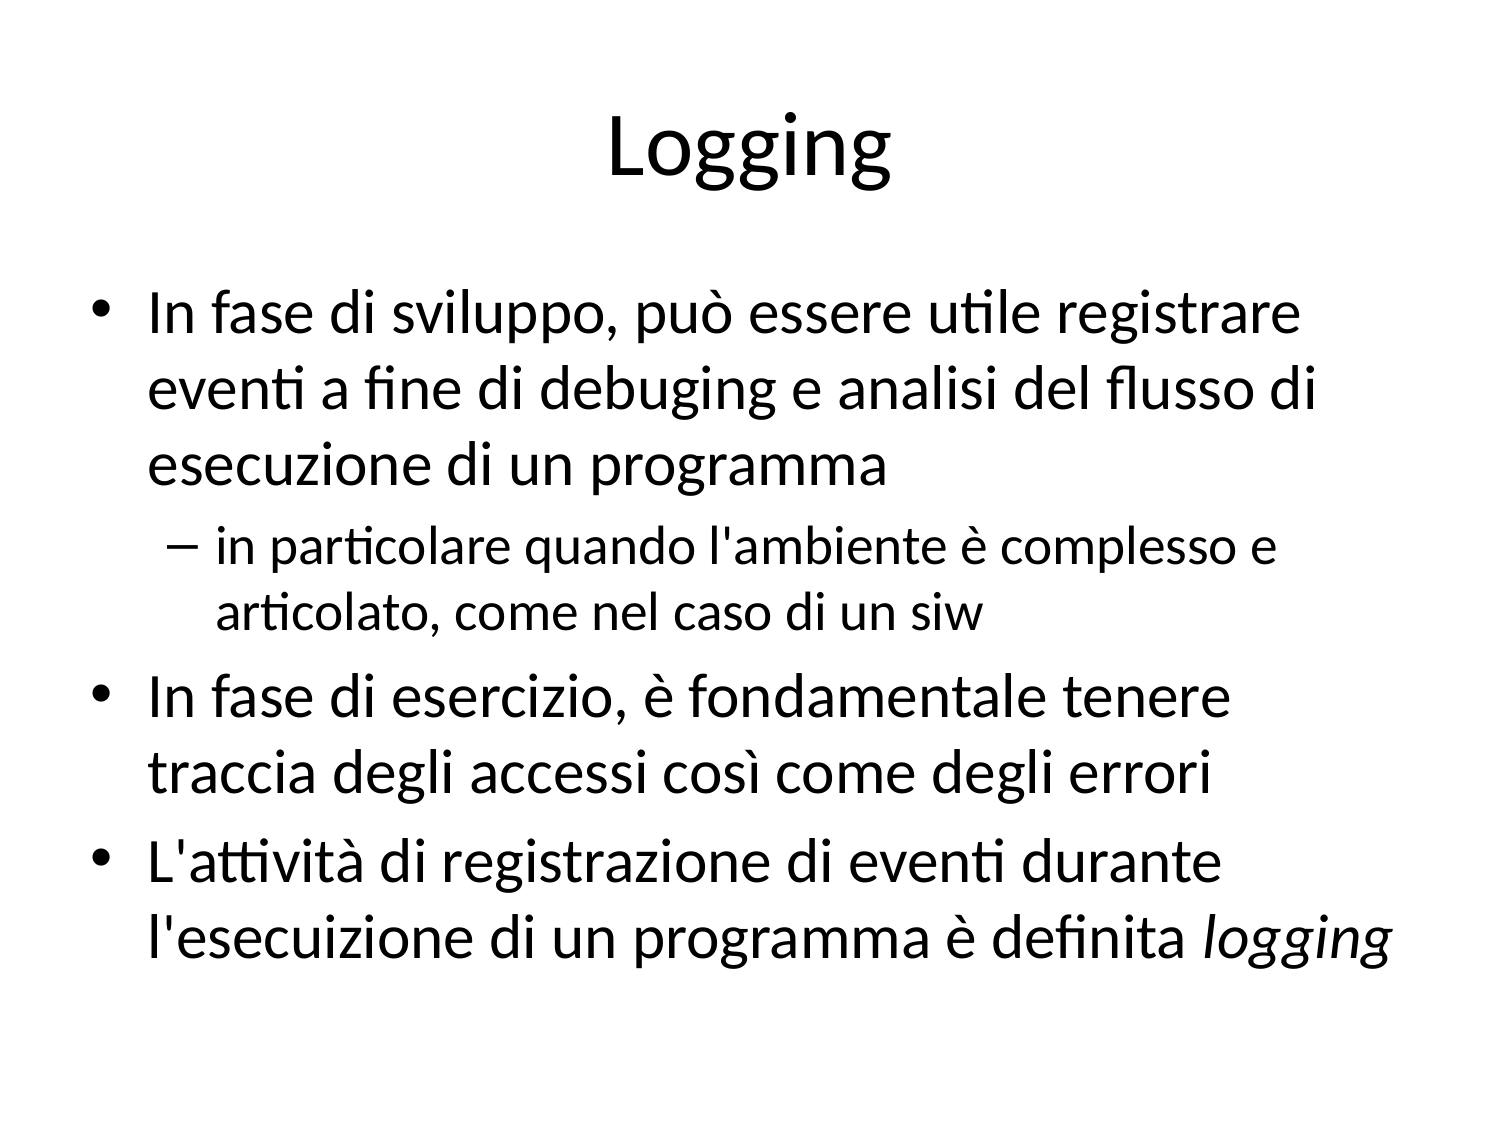

# Logging
In fase di sviluppo, può essere utile registrare eventi a fine di debuging e analisi del flusso di esecuzione di un programma
in particolare quando l'ambiente è complesso e articolato, come nel caso di un siw
In fase di esercizio, è fondamentale tenere traccia degli accessi così come degli errori
L'attività di registrazione di eventi durante l'esecuizione di un programma è definita logging